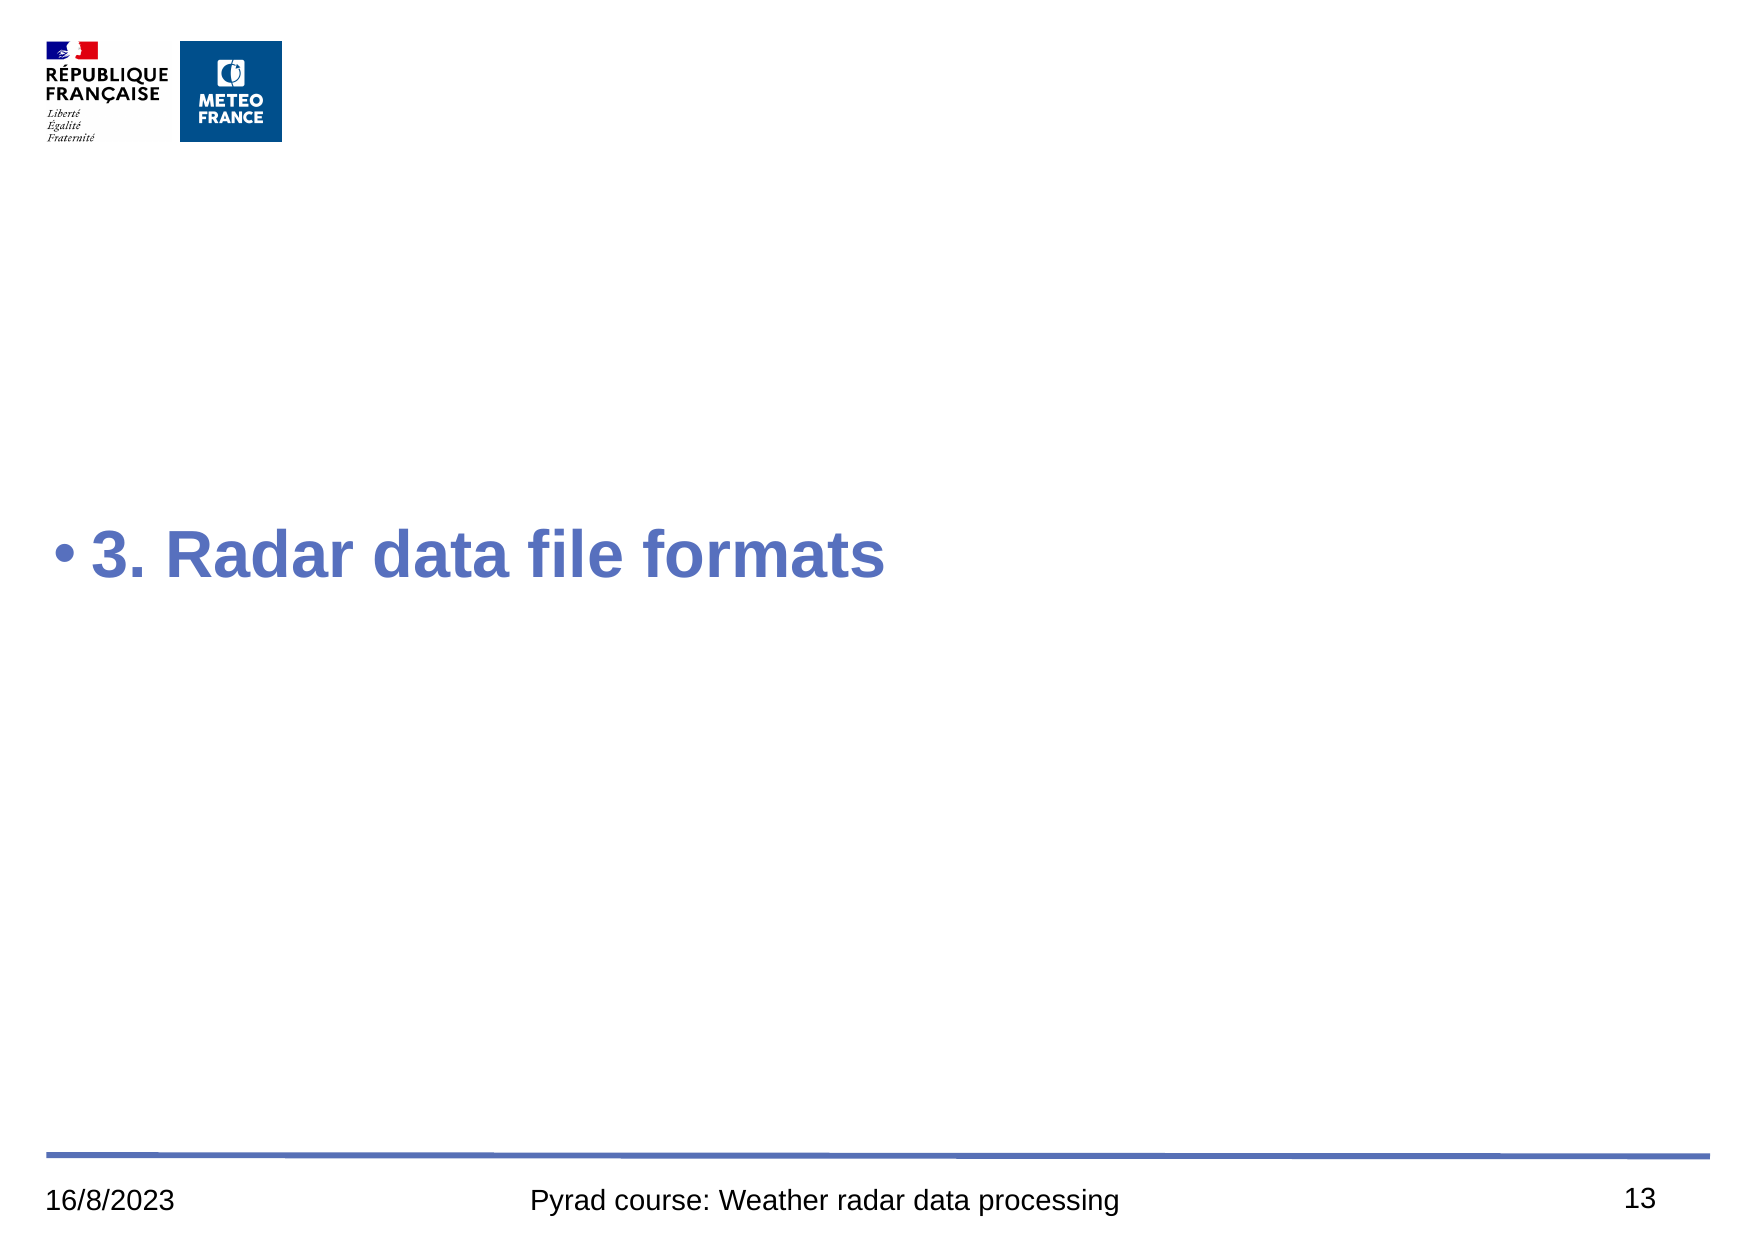

# 3. Radar data file formats
13
16/8/2023
Pyrad course: Weather radar data processing